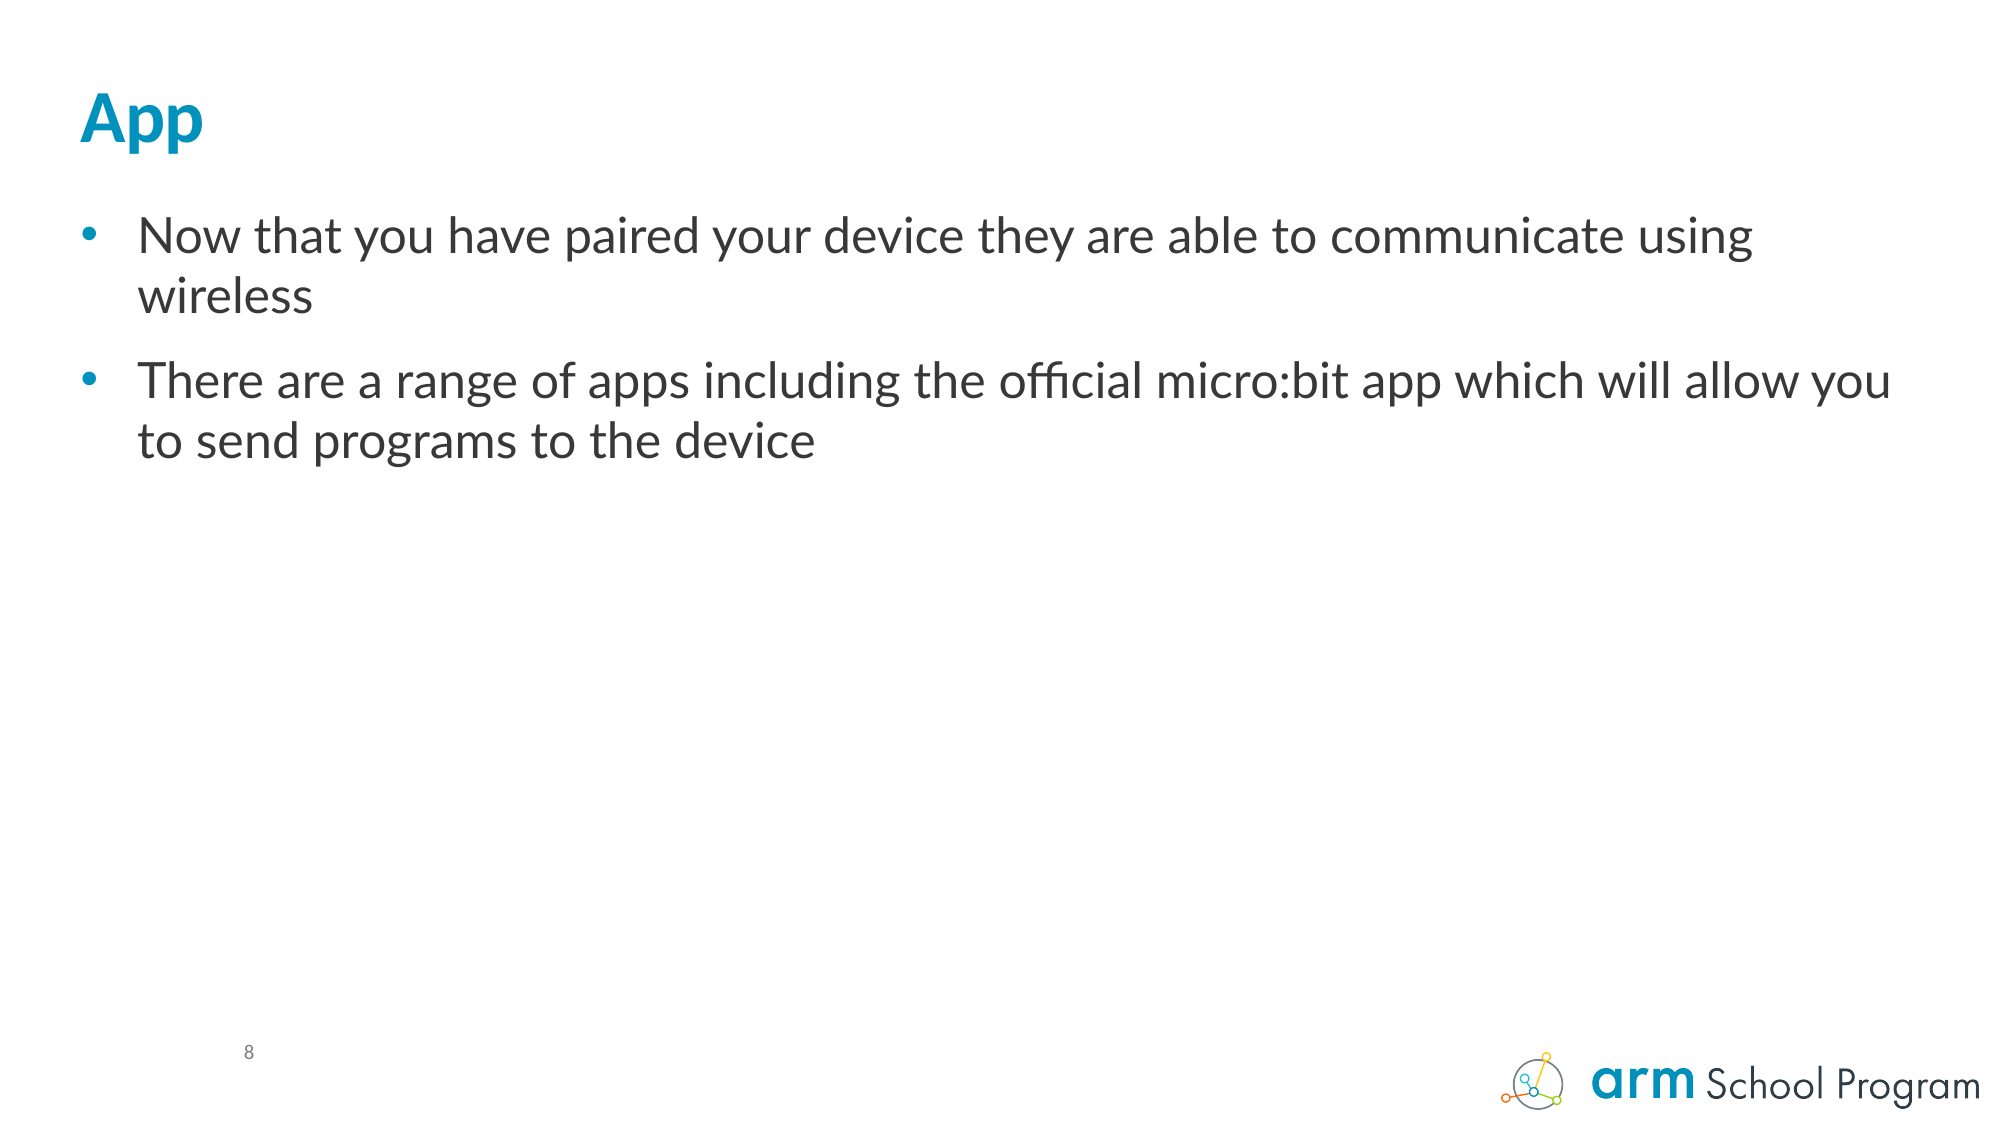

# App
Now that you have paired your device they are able to communicate using wireless
There are a range of apps including the official micro:bit app which will allow you to send programs to the device